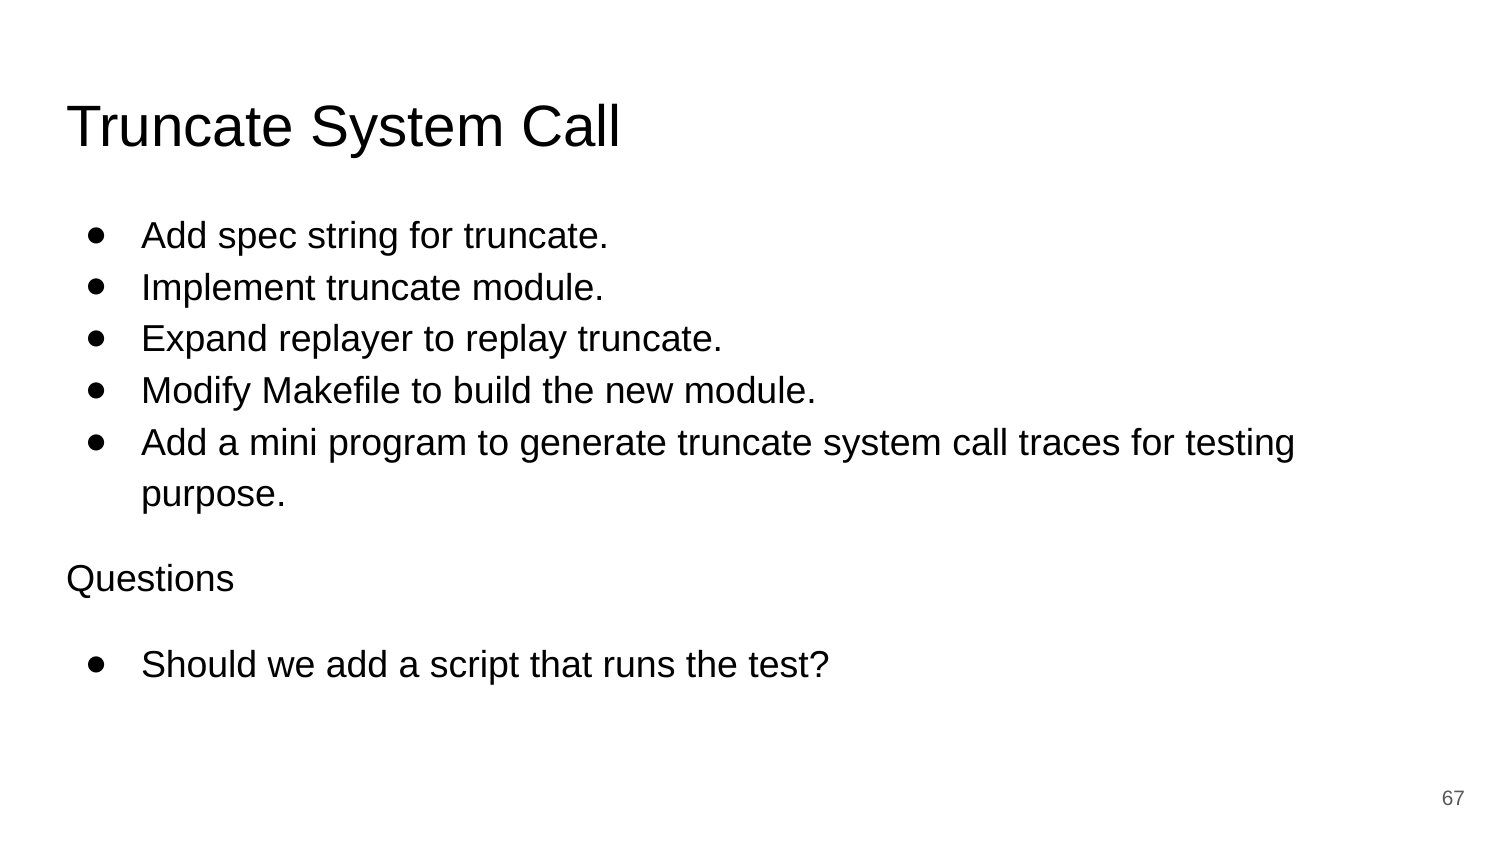

# Truncate System Call

Add spec string for truncate.
Implement truncate module.
Expand replayer to replay truncate.
Modify Makefile to build the new module.
Add a mini program to generate truncate system call traces for testing purpose.
Questions
Should we add a script that runs the test?
67